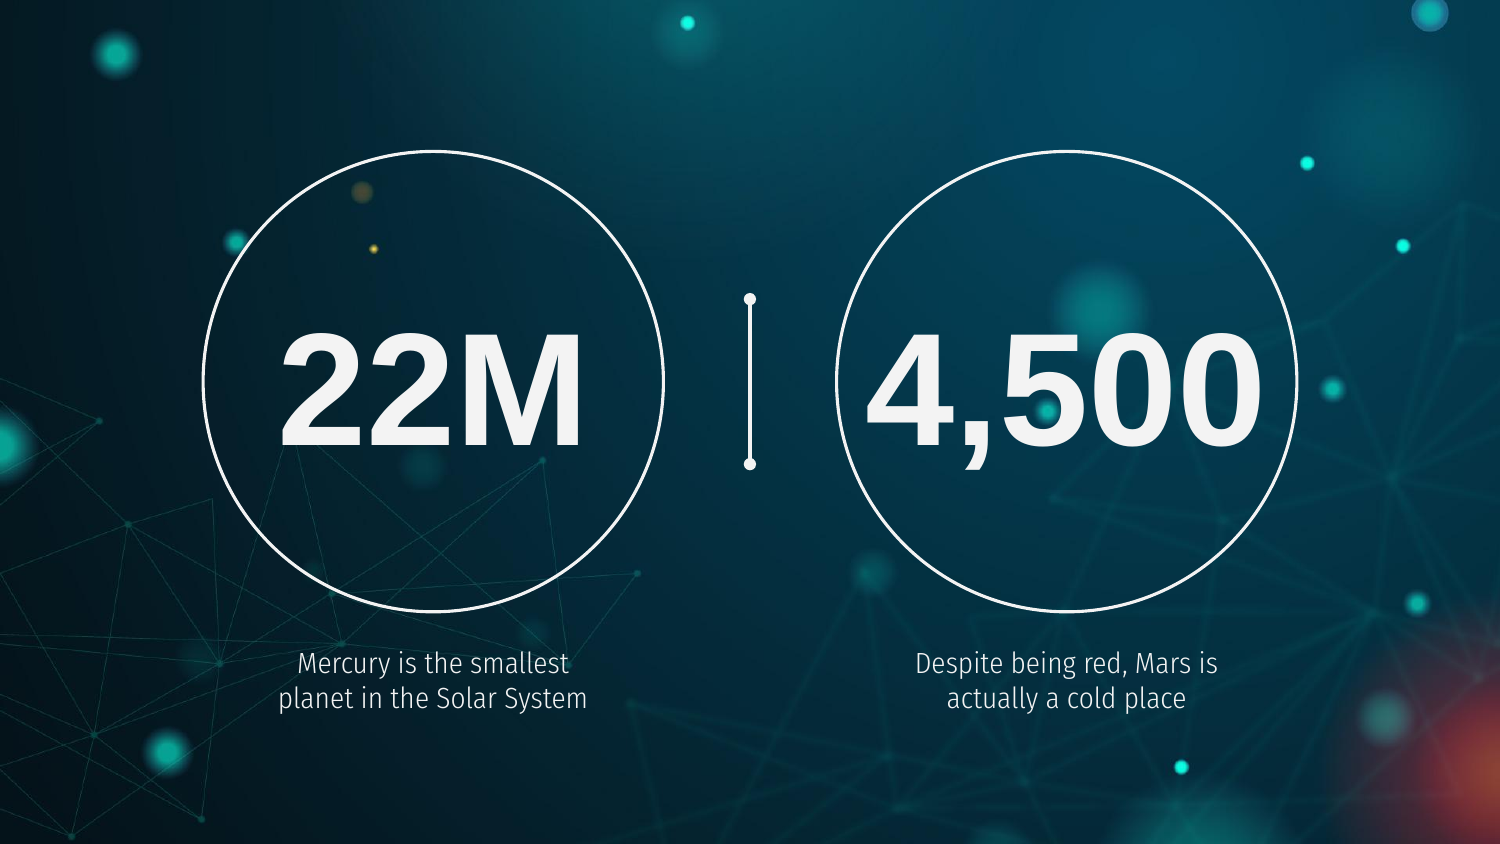

# 22M
4,500
Mercury is the smallest planet in the Solar System
Despite being red, Mars is actually a cold place